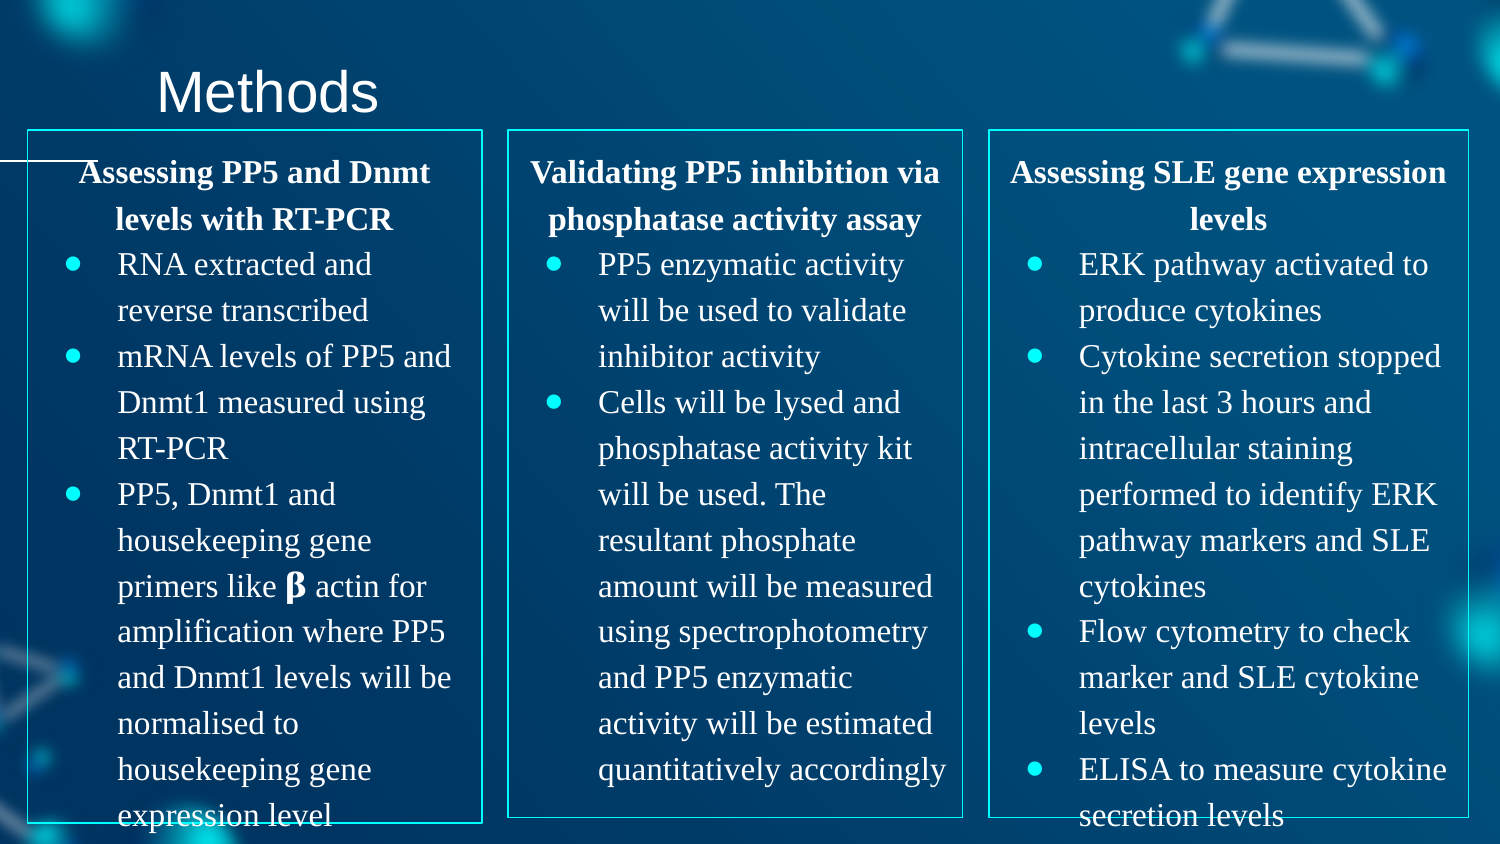

# Methods
Assessing PP5 and Dnmt levels with RT-PCR
RNA extracted and reverse transcribed
mRNA levels of PP5 and Dnmt1 measured using RT-PCR
PP5, Dnmt1 and housekeeping gene primers like 𝛃 actin for amplification where PP5 and Dnmt1 levels will be normalised to housekeeping gene expression level
Validating PP5 inhibition via phosphatase activity assay
PP5 enzymatic activity will be used to validate inhibitor activity
Cells will be lysed and phosphatase activity kit will be used. The resultant phosphate amount will be measured using spectrophotometry and PP5 enzymatic activity will be estimated quantitatively accordingly
Assessing SLE gene expression levels
ERK pathway activated to produce cytokines
Cytokine secretion stopped in the last 3 hours and intracellular staining performed to identify ERK pathway markers and SLE cytokines
Flow cytometry to check marker and SLE cytokine levels
ELISA to measure cytokine secretion levels